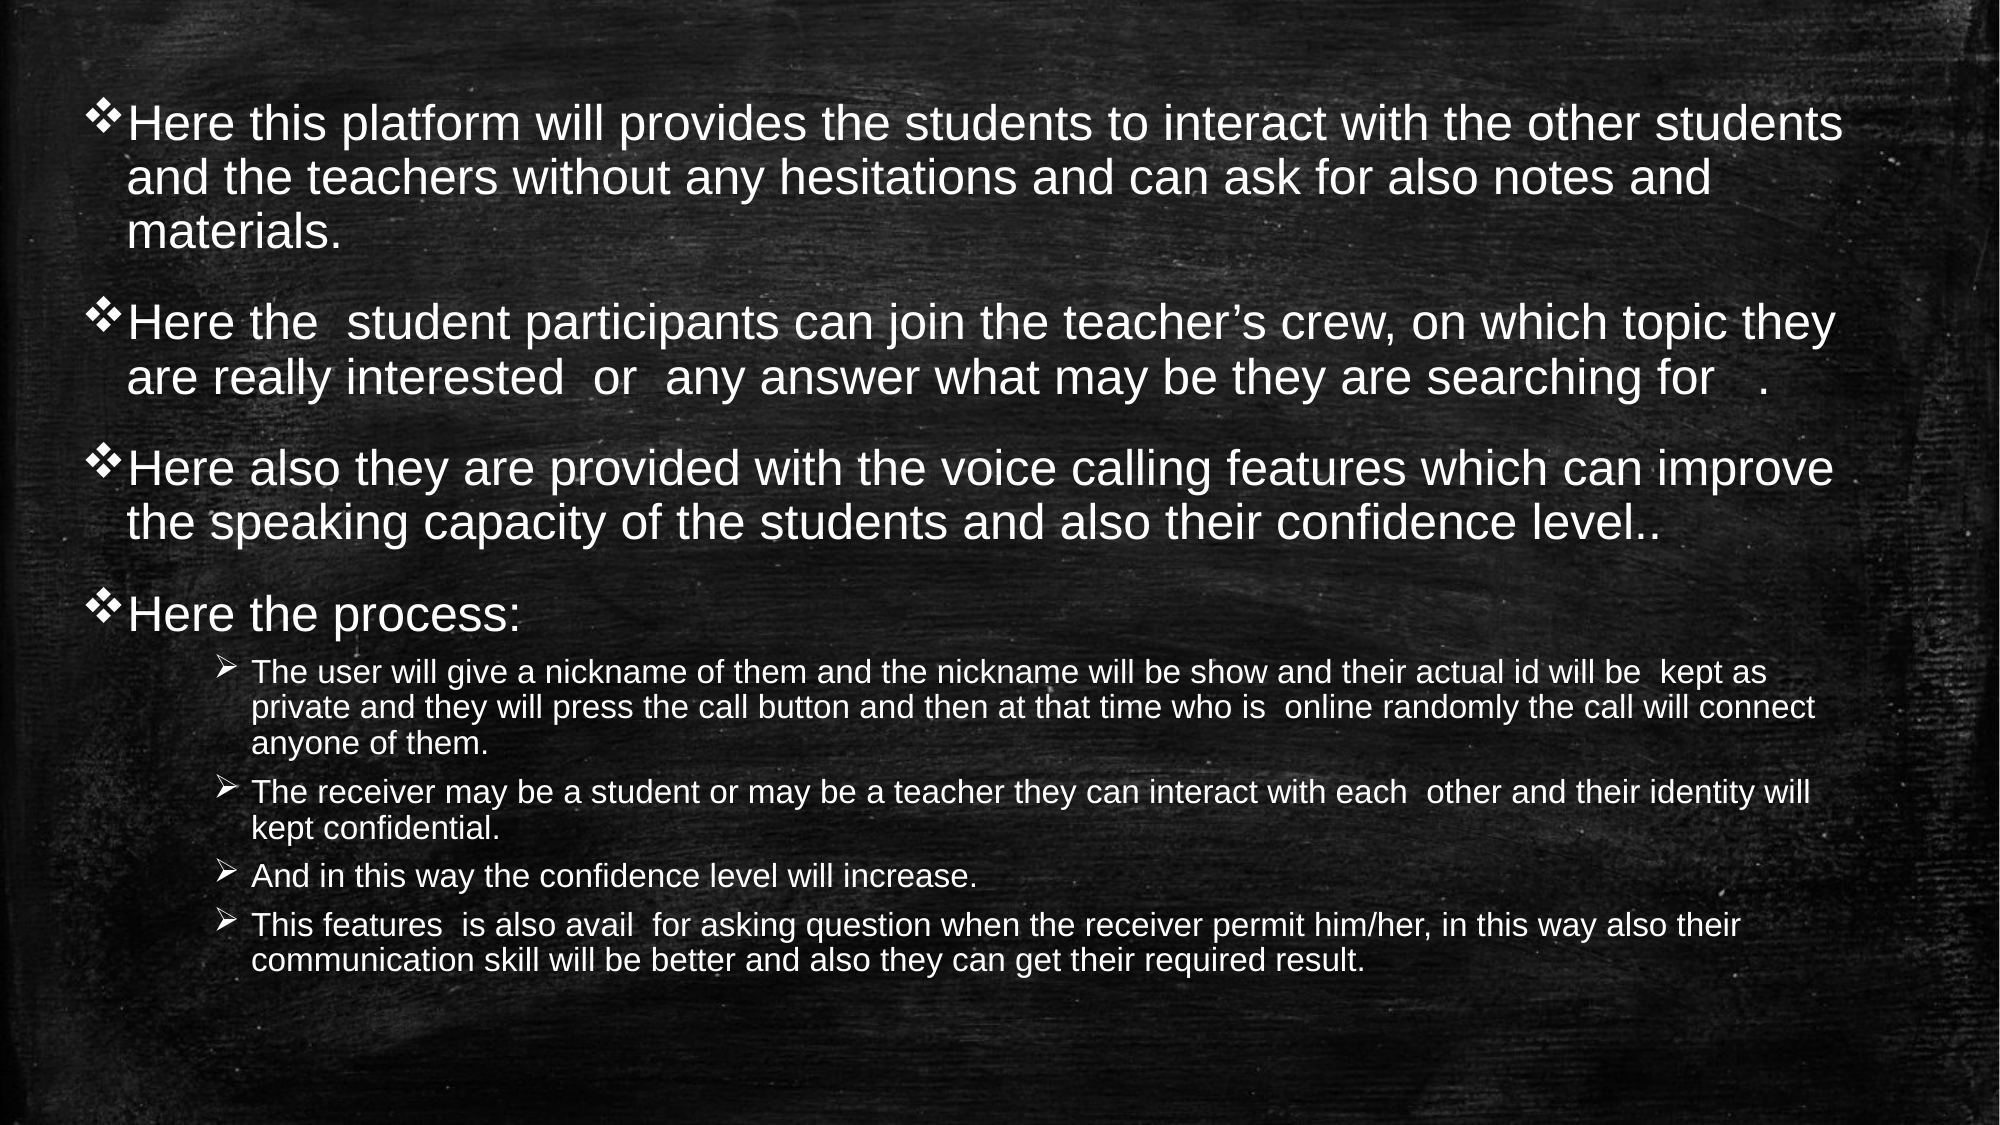

Here this platform will provides the students to interact with the other students and the teachers without any hesitations and can ask for also notes and materials.
Here the  student participants can join the teacher’s crew, on which topic they are really interested  or  any answer what may be they are searching for   .
Here also they are provided with the voice calling features which can improve the speaking capacity of the students and also their confidence level..
Here the process:
The user will give a nickname of them and the nickname will be show and their actual id will be  kept as private and they will press the call button and then at that time who is  online randomly the call will connect anyone of them.
The receiver may be a student or may be a teacher they can interact with each  other and their identity will  kept confidential.
And in this way the confidence level will increase.
This features  is also avail  for asking question when the receiver permit him/her, in this way also their communication skill will be better and also they can get their required result.